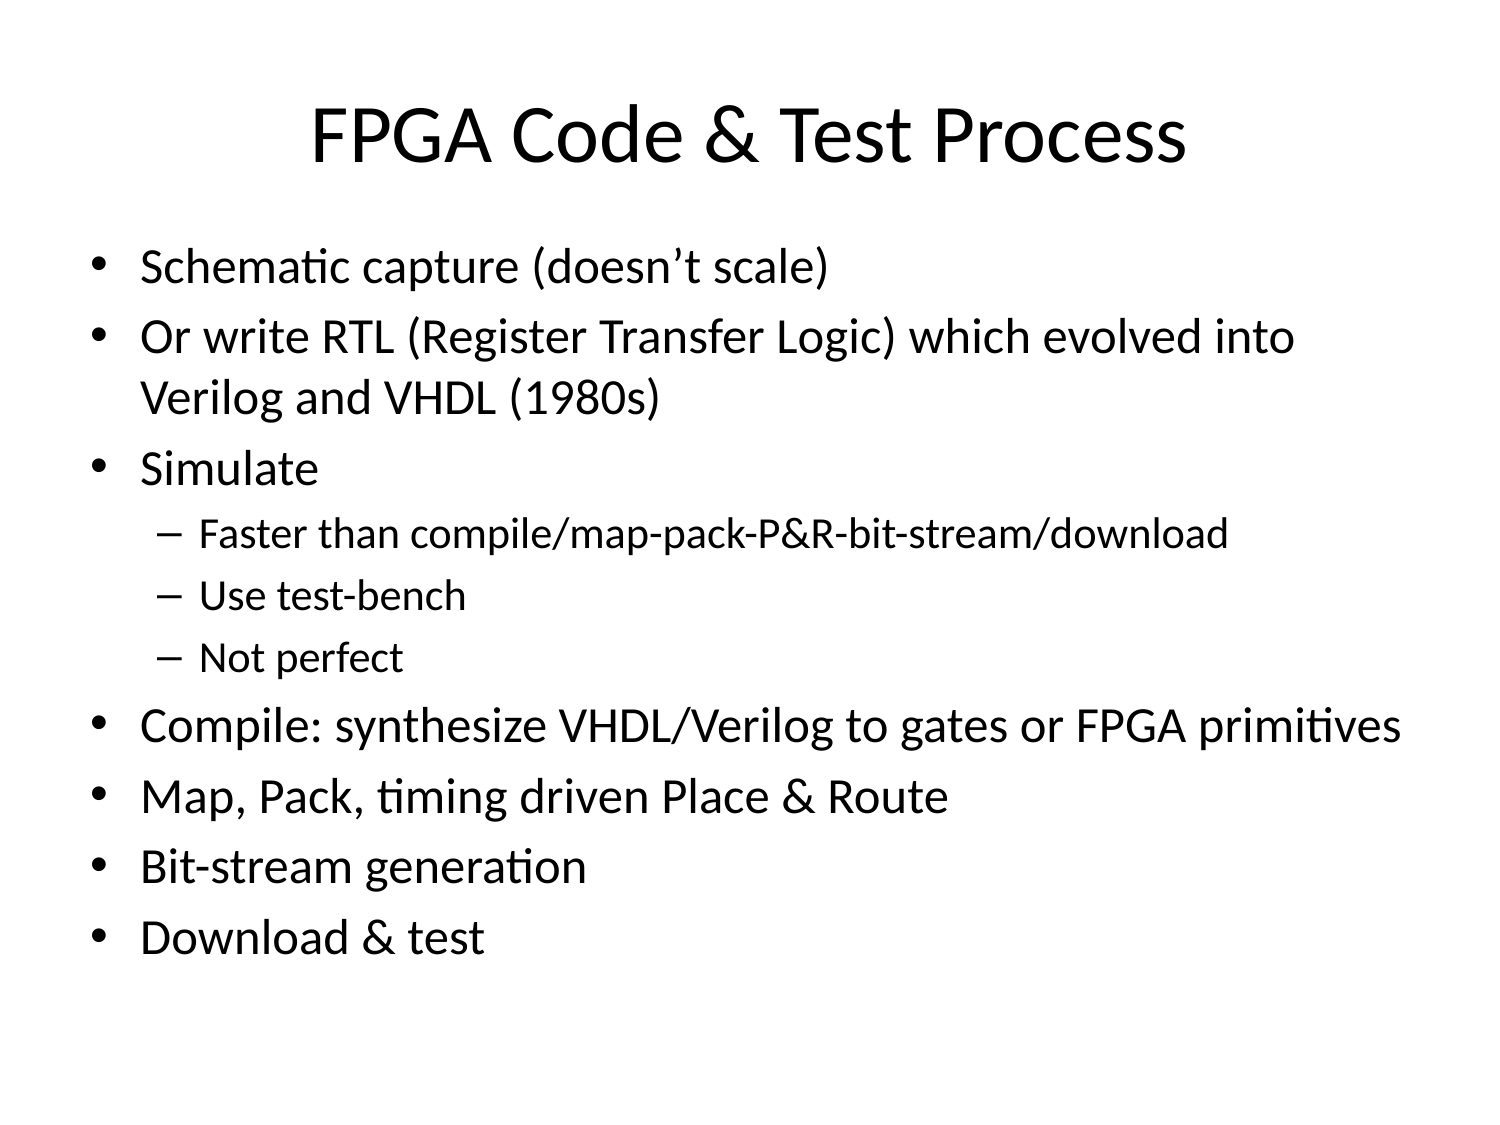

# FPGA Code & Test Process
Schematic capture (doesn’t scale)
Or write RTL (Register Transfer Logic) which evolved into Verilog and VHDL (1980s)
Simulate
Faster than compile/map-pack-P&R-bit-stream/download
Use test-bench
Not perfect
Compile: synthesize VHDL/Verilog to gates or FPGA primitives
Map, Pack, timing driven Place & Route
Bit-stream generation
Download & test